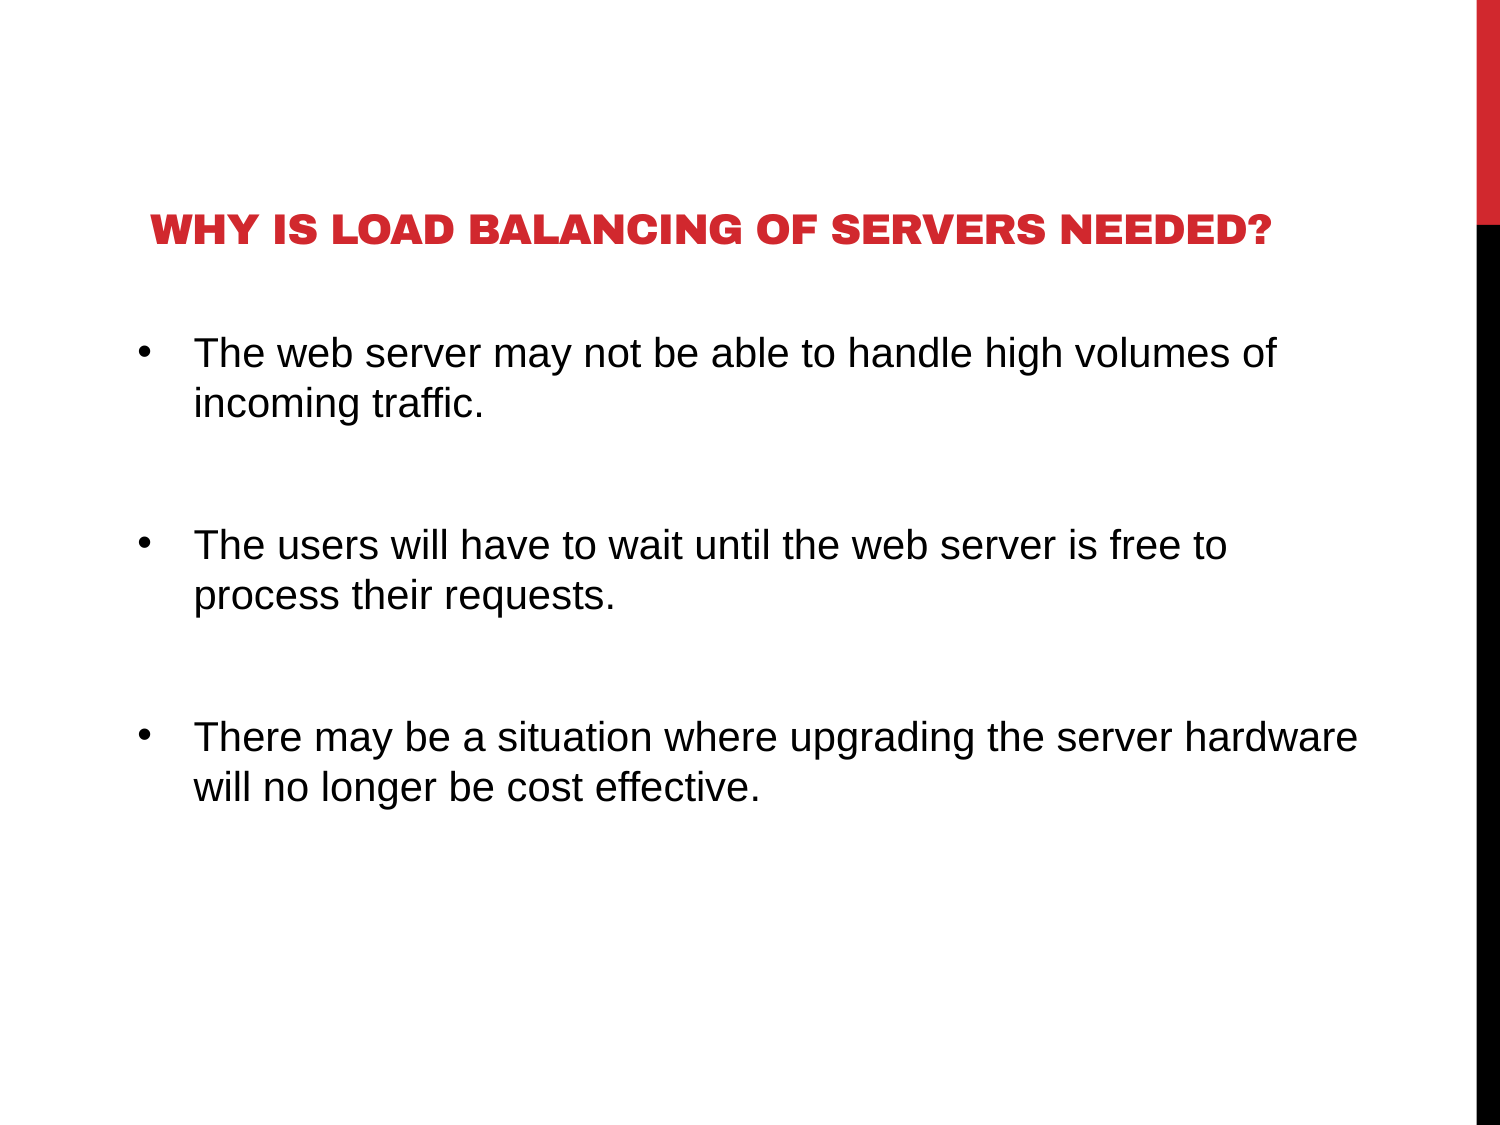

# Why is load balancing of servers needed?
The web server may not be able to handle high volumes of incoming traffic.

The users will have to wait until the web server is free to process their requests.

There may be a situation where upgrading the server hardware will no longer be cost effective.